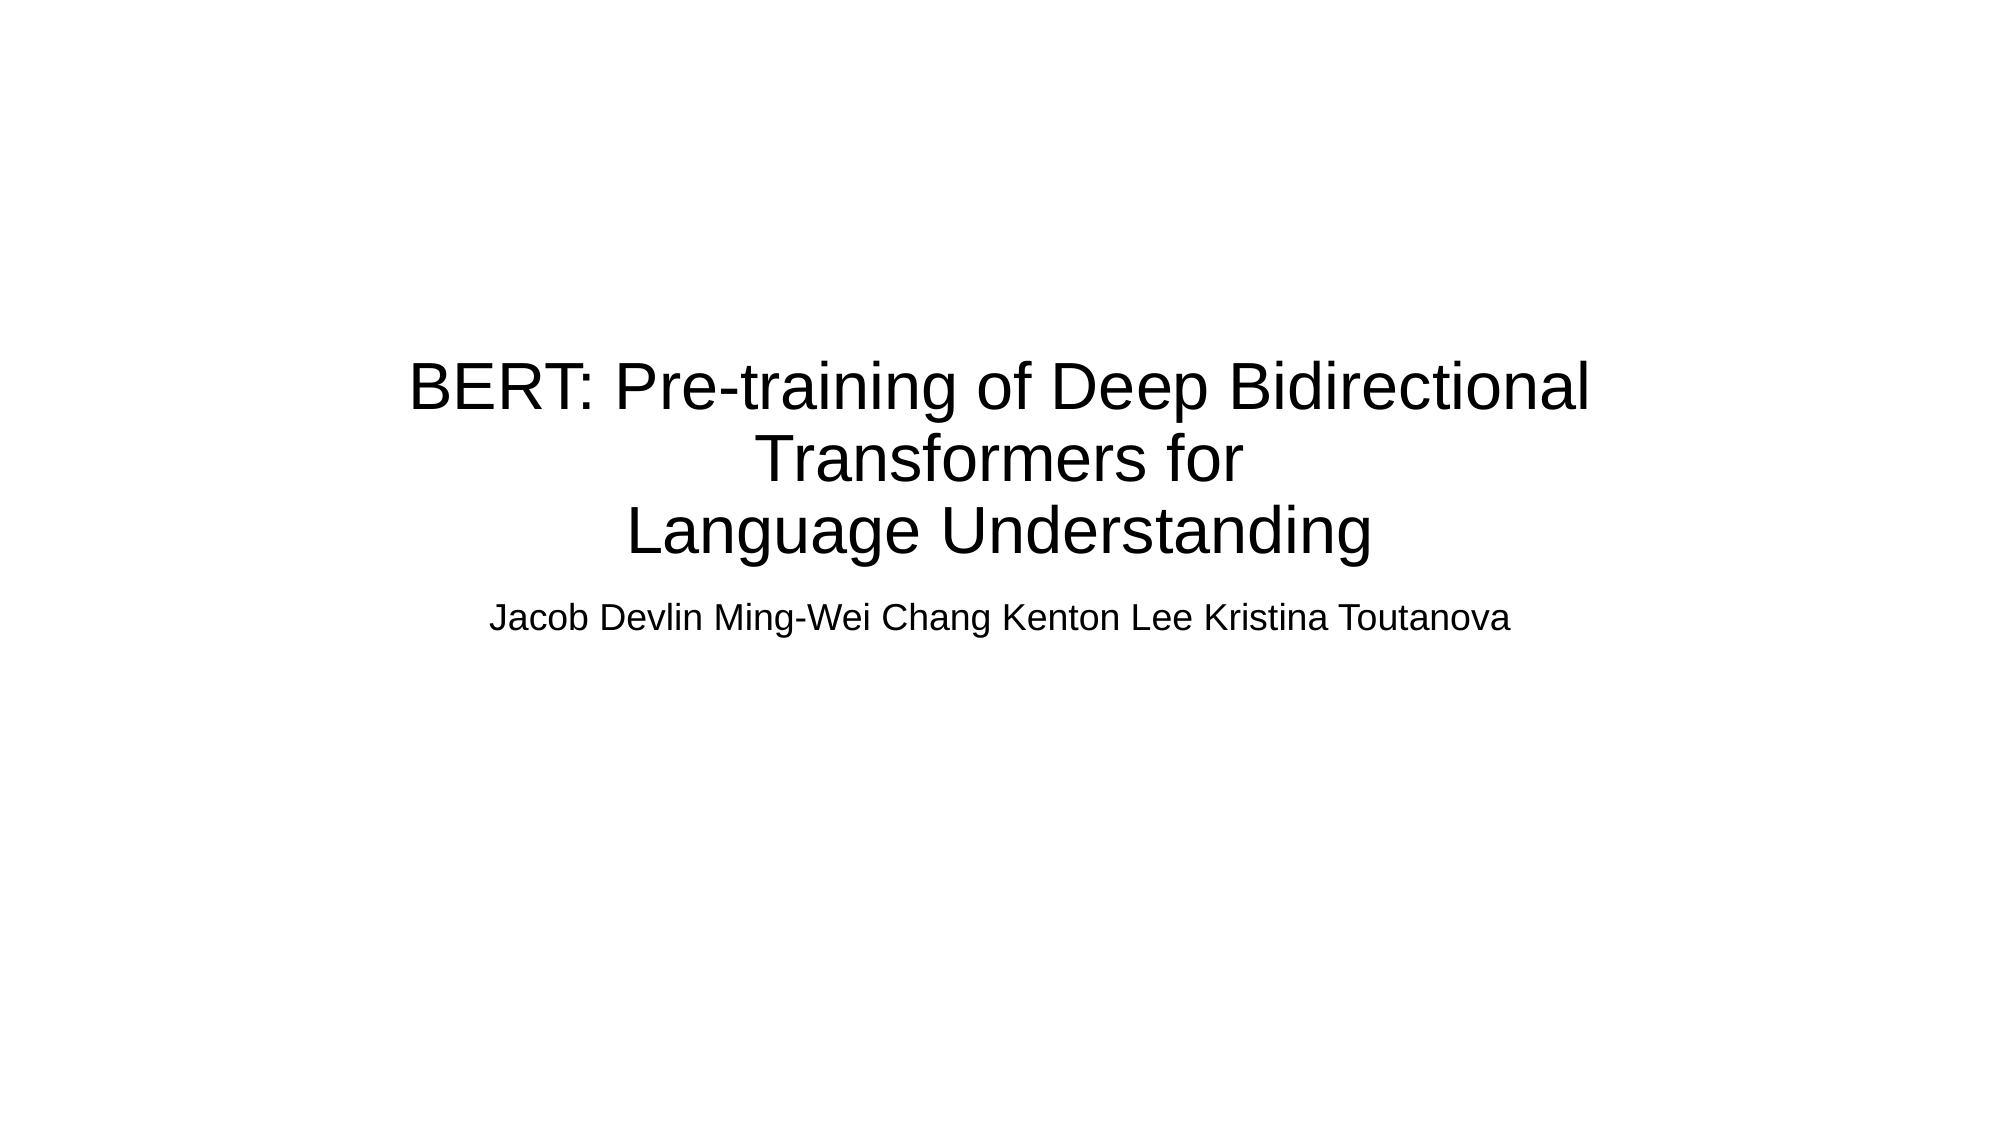

# BERT: Pre-training of Deep Bidirectional Transformers for Language Understanding
Jacob Devlin Ming-Wei Chang Kenton Lee Kristina Toutanova